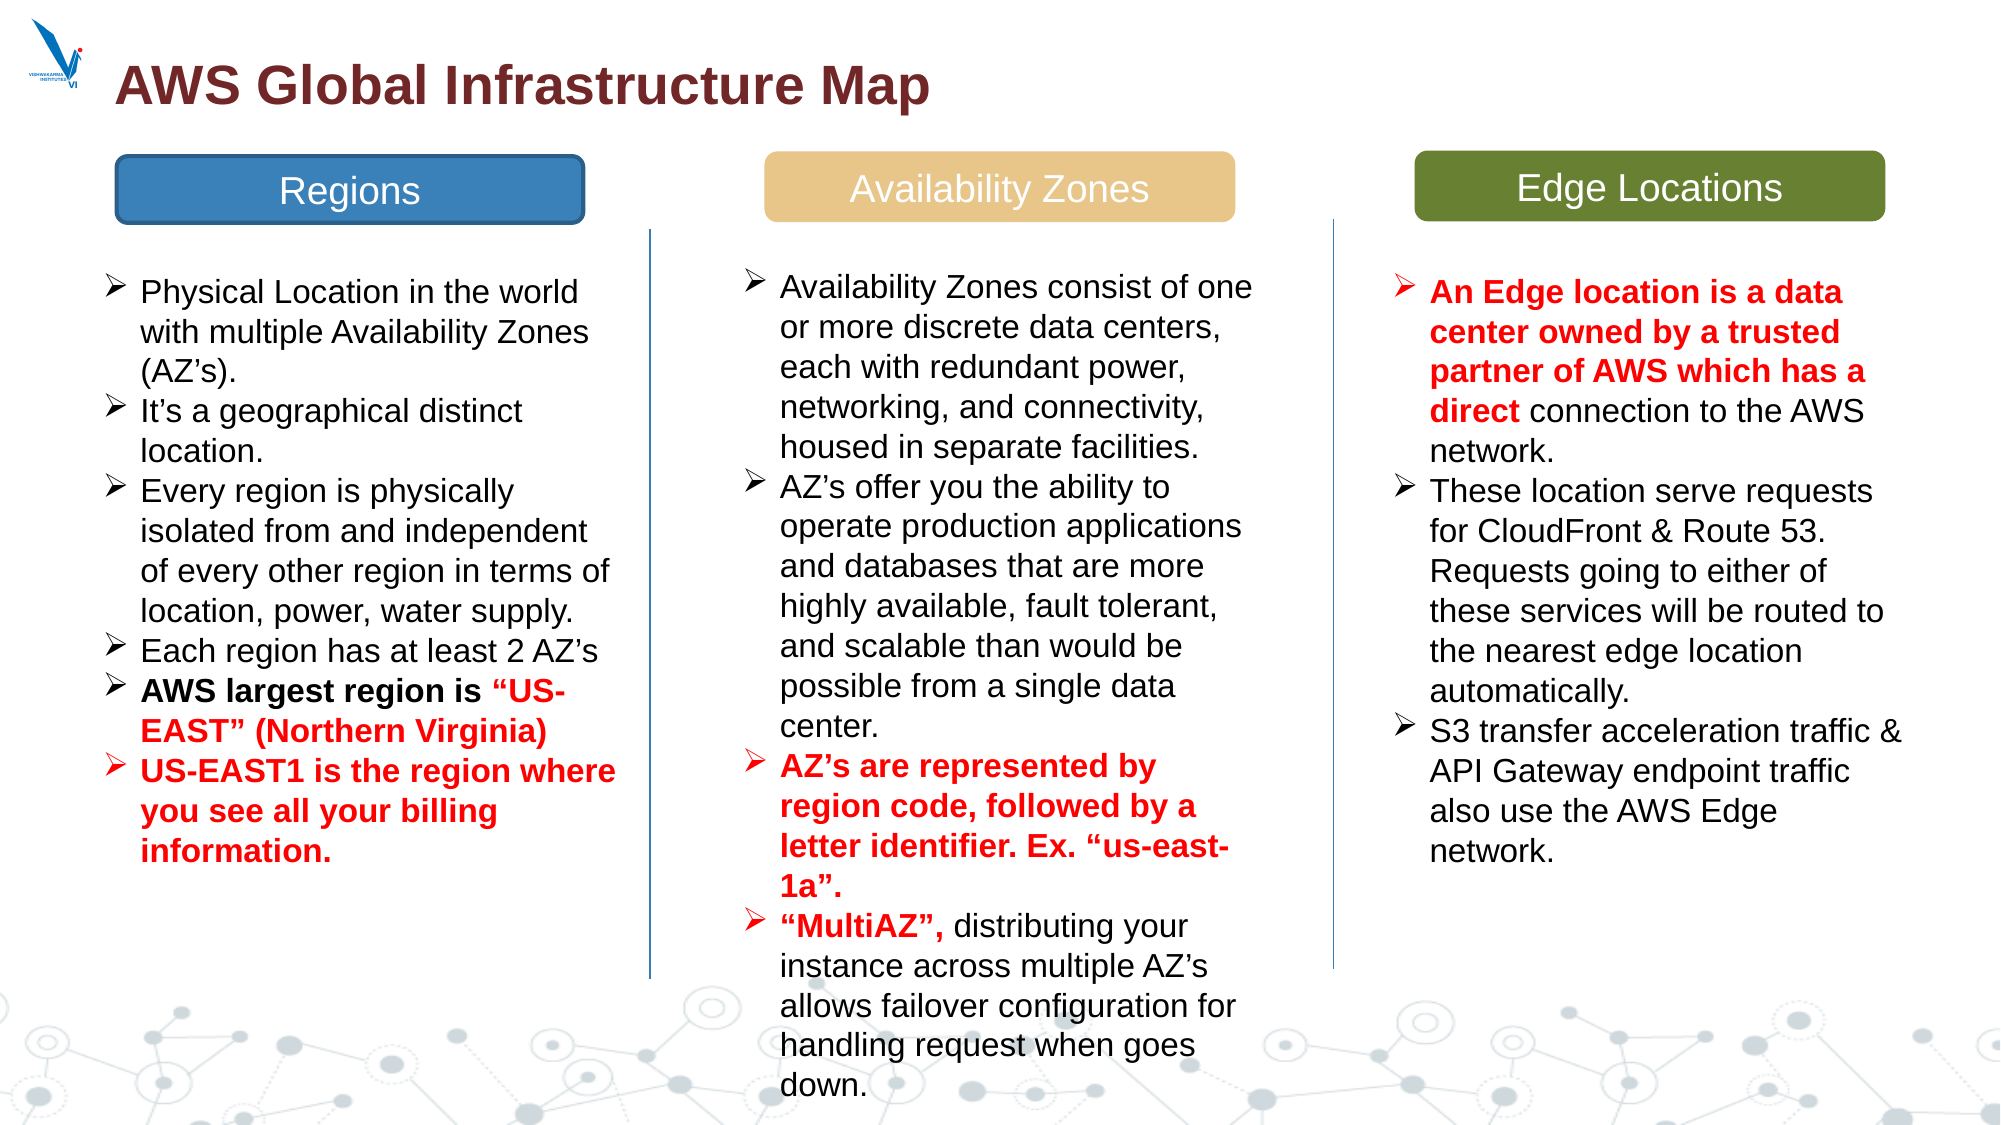

# AWS Global Infrastructure Map
Edge Locations
Availability Zones
Regions
Availability Zones consist of one or more discrete data centers, each with redundant power, networking, and connectivity, housed in separate facilities.
AZ’s offer you the ability to operate production applications and databases that are more highly available, fault tolerant, and scalable than would be possible from a single data center.
AZ’s are represented by region code, followed by a letter identifier. Ex. “us-east-1a”.
“MultiAZ”, distributing your instance across multiple AZ’s allows failover configuration for handling request when goes down.
Physical Location in the world with multiple Availability Zones (AZ’s).
It’s a geographical distinct location.
Every region is physically isolated from and independent of every other region in terms of location, power, water supply.
Each region has at least 2 AZ’s
AWS largest region is “US-EAST” (Northern Virginia)
US-EAST1 is the region where you see all your billing information.

An Edge location is a data center owned by a trusted partner of AWS which has a direct connection to the AWS network.
These location serve requests for CloudFront & Route 53. Requests going to either of these services will be routed to the nearest edge location automatically.
S3 transfer acceleration traffic & API Gateway endpoint traffic also use the AWS Edge network.